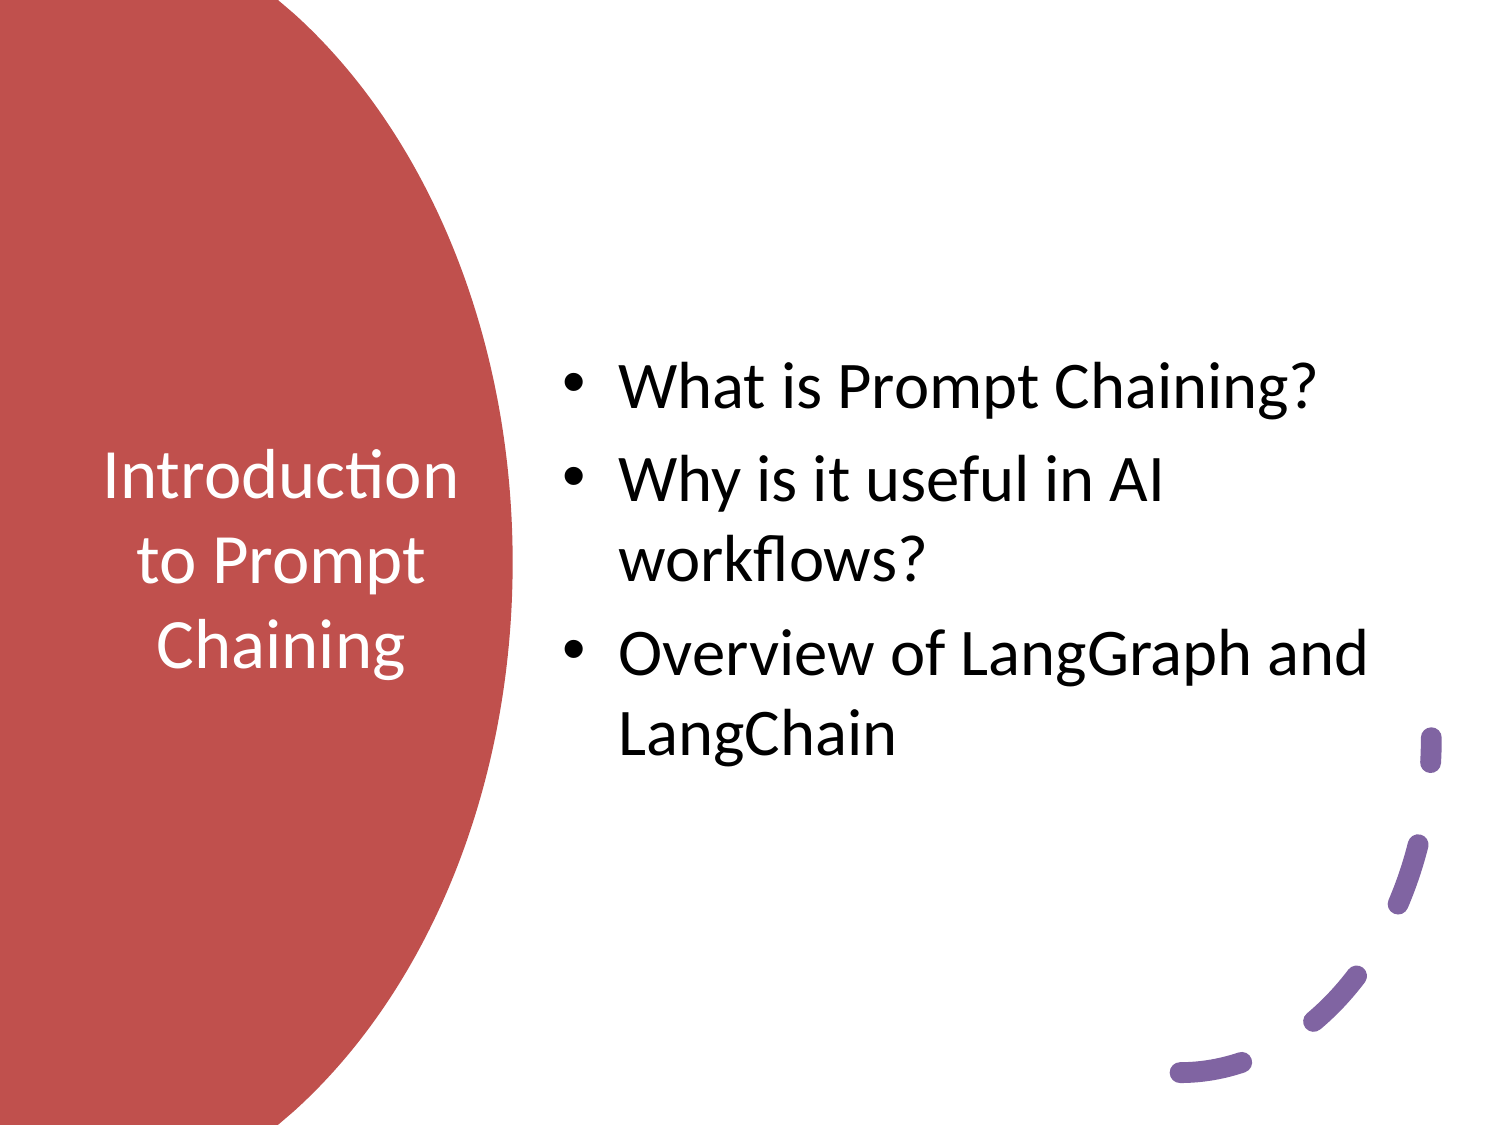

What is Prompt Chaining?
Why is it useful in AI workflows?
Overview of LangGraph and LangChain
# Introduction to Prompt Chaining